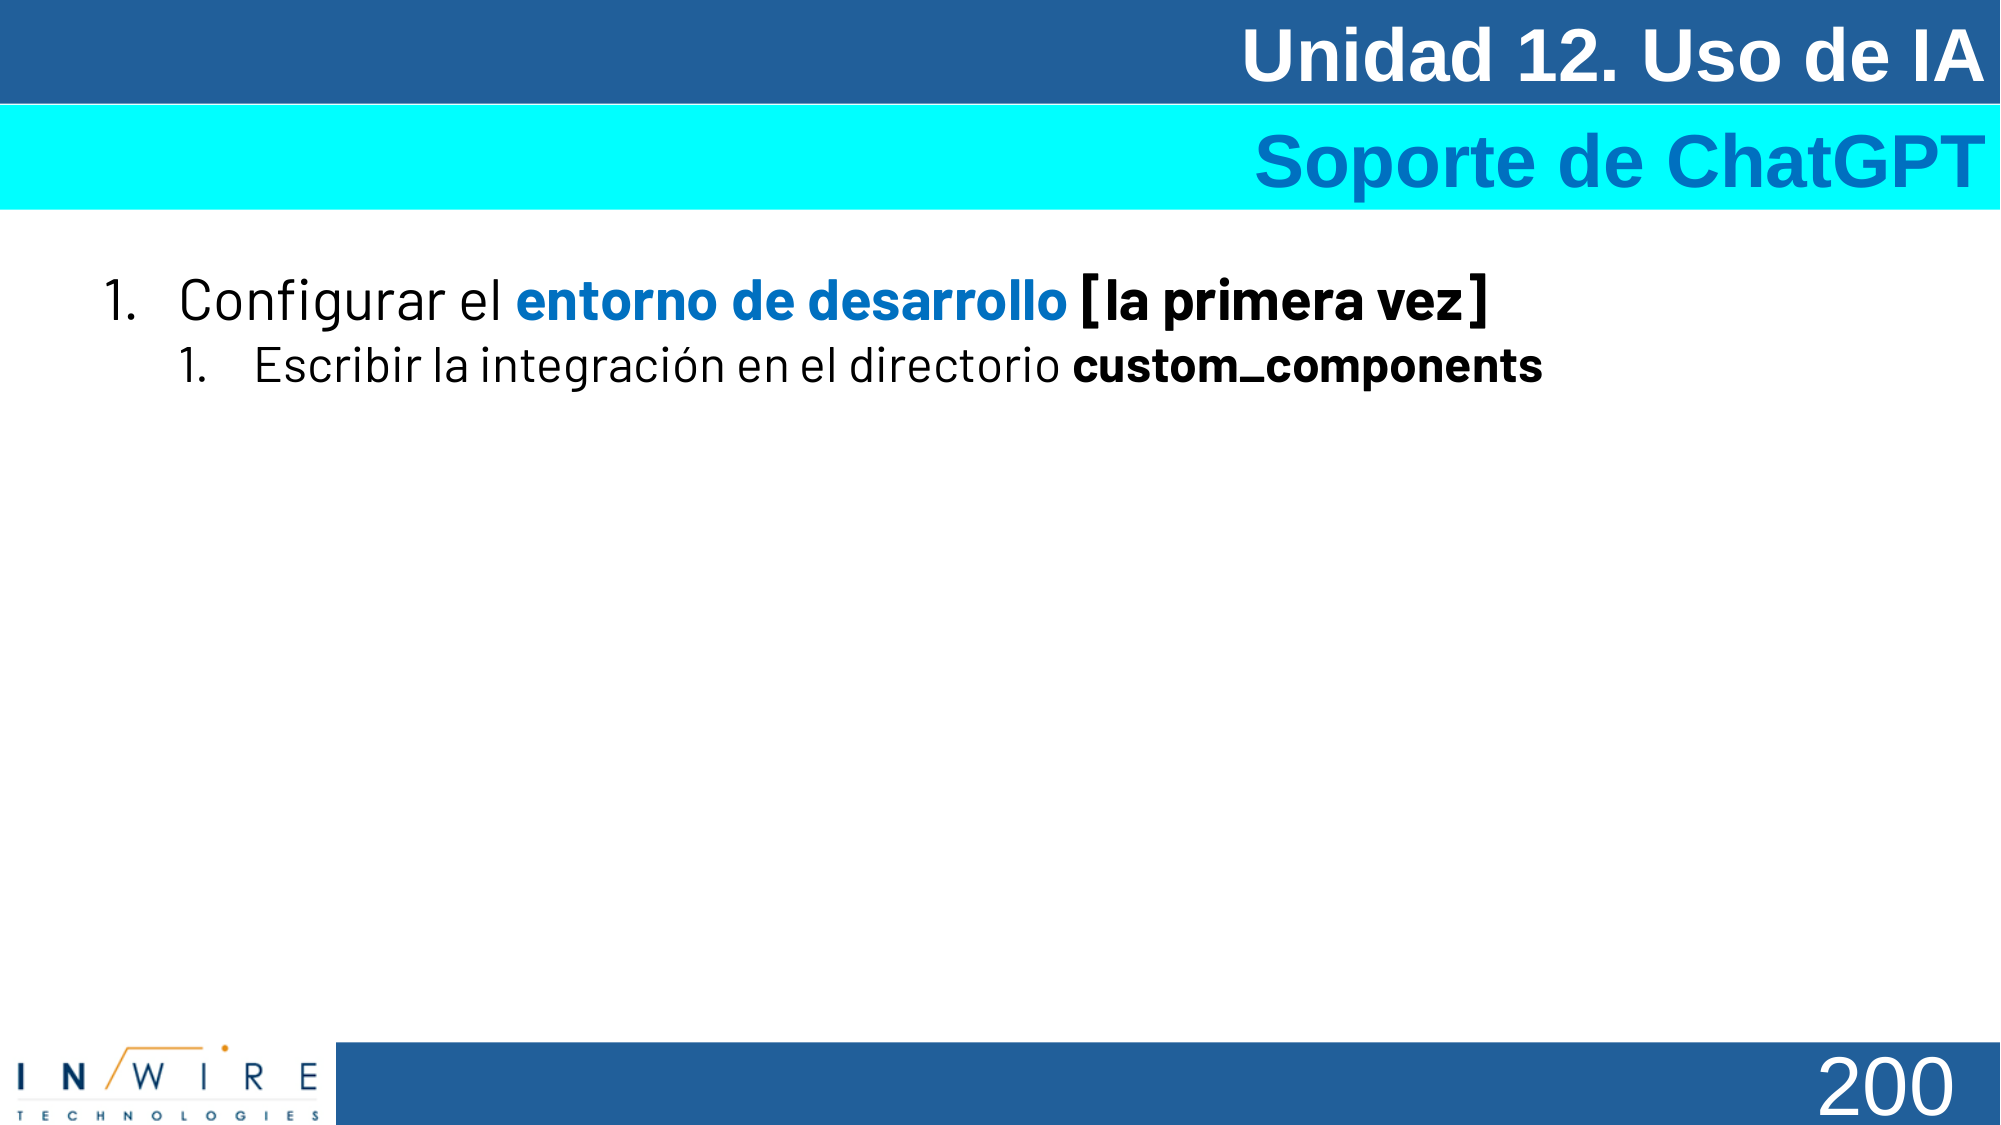

Unidad 12. Uso de IA
# Día 1
Soporte de ChatGPT
Configurar el entorno de desarrollo [la primera vez]
Escribir la integración en el directorio custom_components